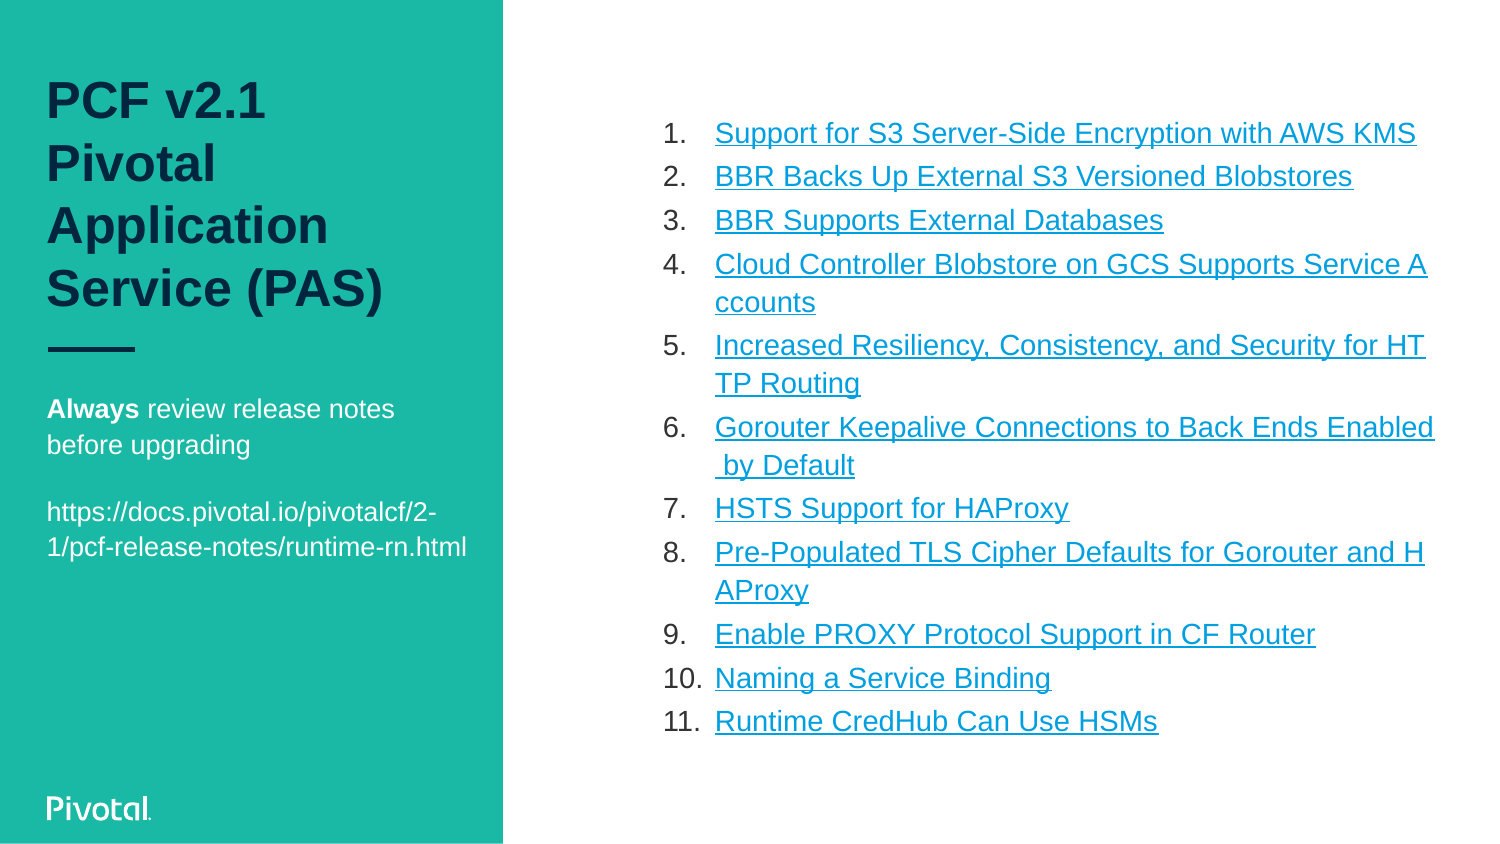

# PCF v2.1
Pivotal Application Service (PAS)
Support for S3 Server-Side Encryption with AWS KMS
BBR Backs Up External S3 Versioned Blobstores
BBR Supports External Databases
Cloud Controller Blobstore on GCS Supports Service Accounts
Increased Resiliency, Consistency, and Security for HTTP Routing
Gorouter Keepalive Connections to Back Ends Enabled by Default
HSTS Support for HAProxy
Pre-Populated TLS Cipher Defaults for Gorouter and HAProxy
Enable PROXY Protocol Support in CF Router
Naming a Service Binding
Runtime CredHub Can Use HSMs
Always review release notes before upgrading
https://docs.pivotal.io/pivotalcf/2-1/pcf-release-notes/runtime-rn.html